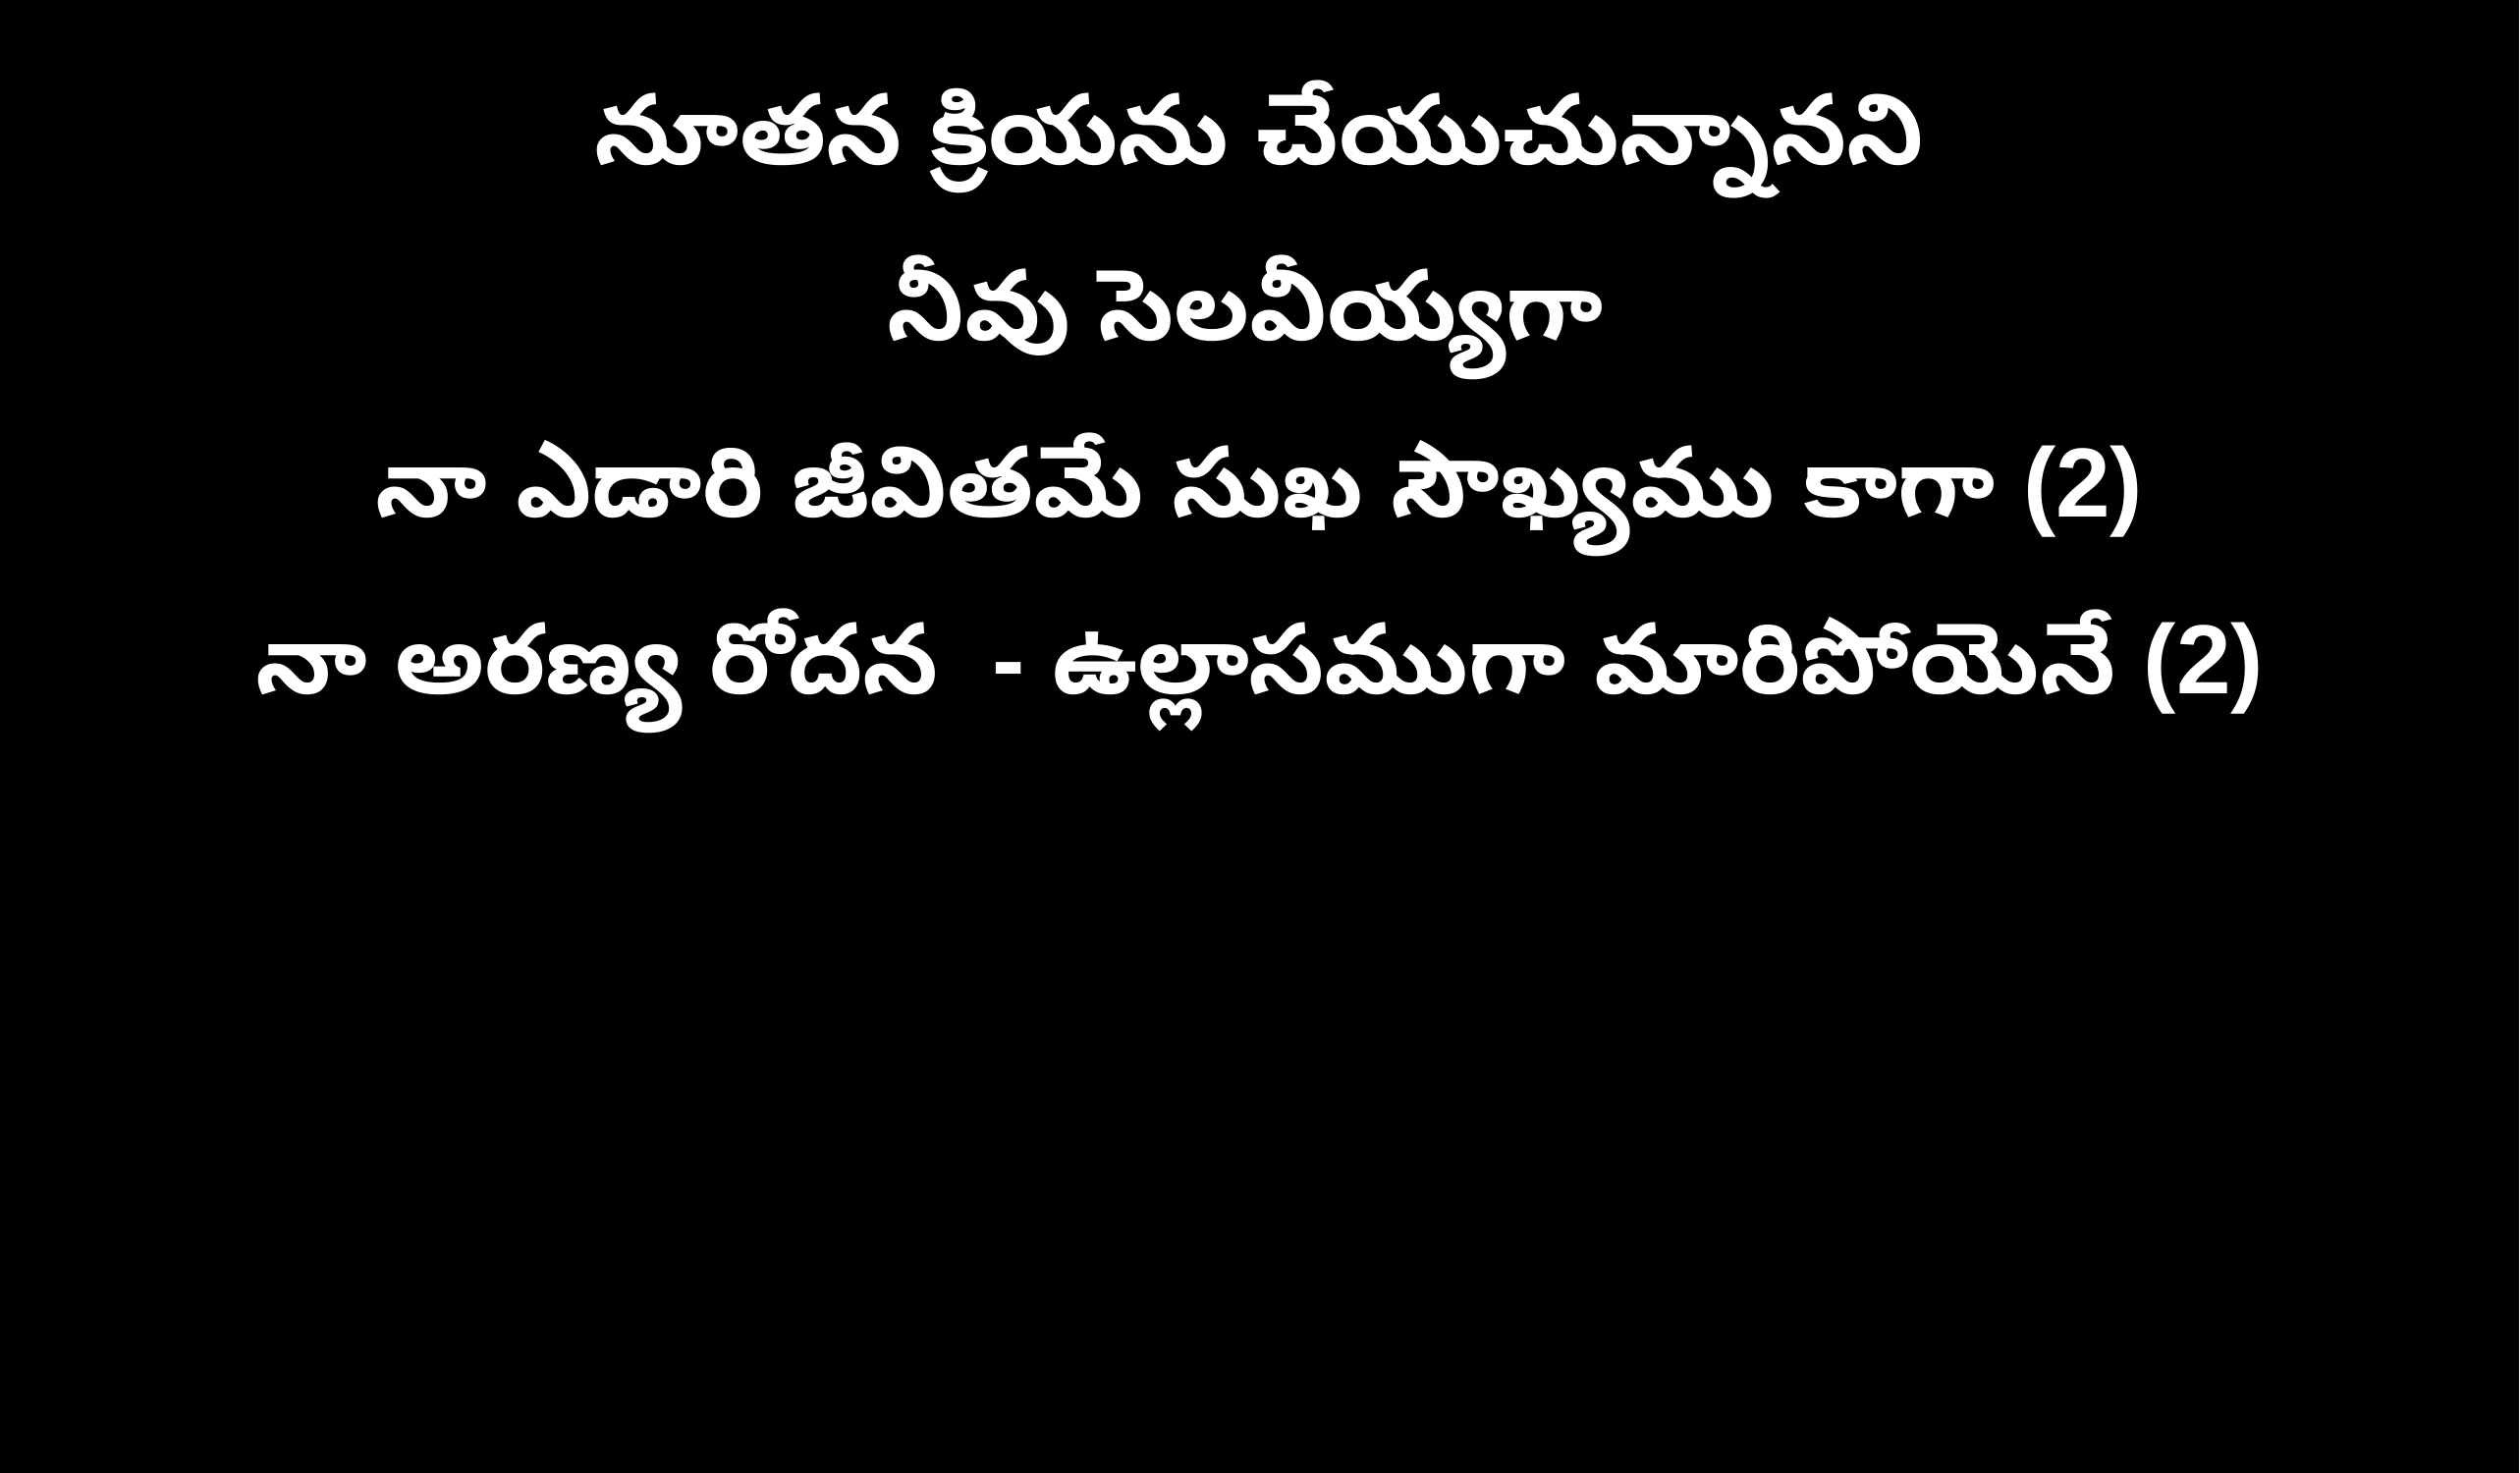

నూతన క్రియను చేయుచున్నానని
నీవు సెలవీయ్యగా
నా ఎడారి జీవితమే సుఖ సౌఖ్యము కాగా (2)
నా అరణ్య రోదన	- ఉల్లాసముగా మారిపోయెనే (2)